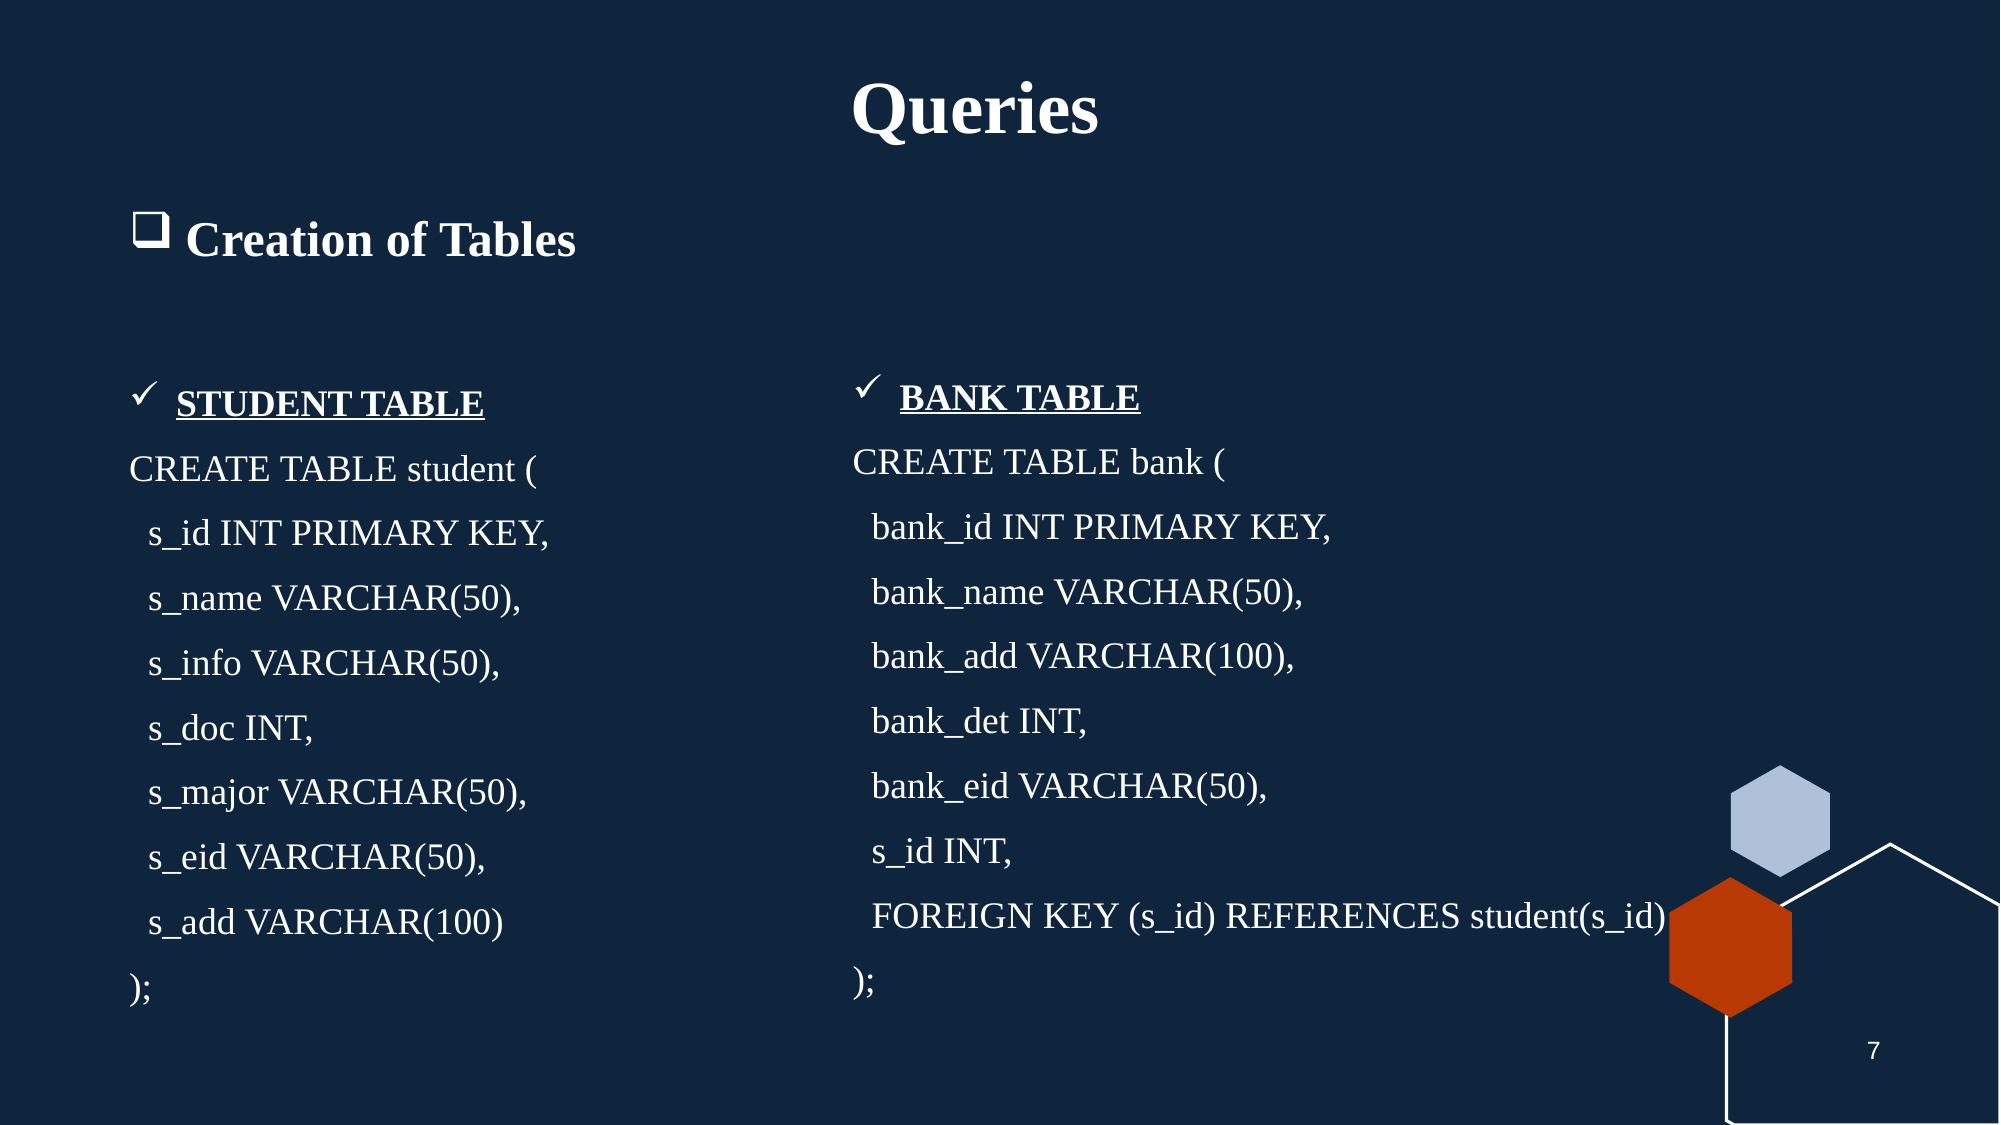

Queries
Creation of Tables
BANK TABLE
CREATE TABLE bank (
  bank_id INT PRIMARY KEY,
  bank_name VARCHAR(50),
  bank_add VARCHAR(100),
  bank_det INT,
  bank_eid VARCHAR(50),
  s_id INT,
  FOREIGN KEY (s_id) REFERENCES student(s_id)
);
STUDENT TABLE
CREATE TABLE student (
  s_id INT PRIMARY KEY,
  s_name VARCHAR(50),
  s_info VARCHAR(50),
  s_doc INT,
  s_major VARCHAR(50),
  s_eid VARCHAR(50),
  s_add VARCHAR(100)
);
7